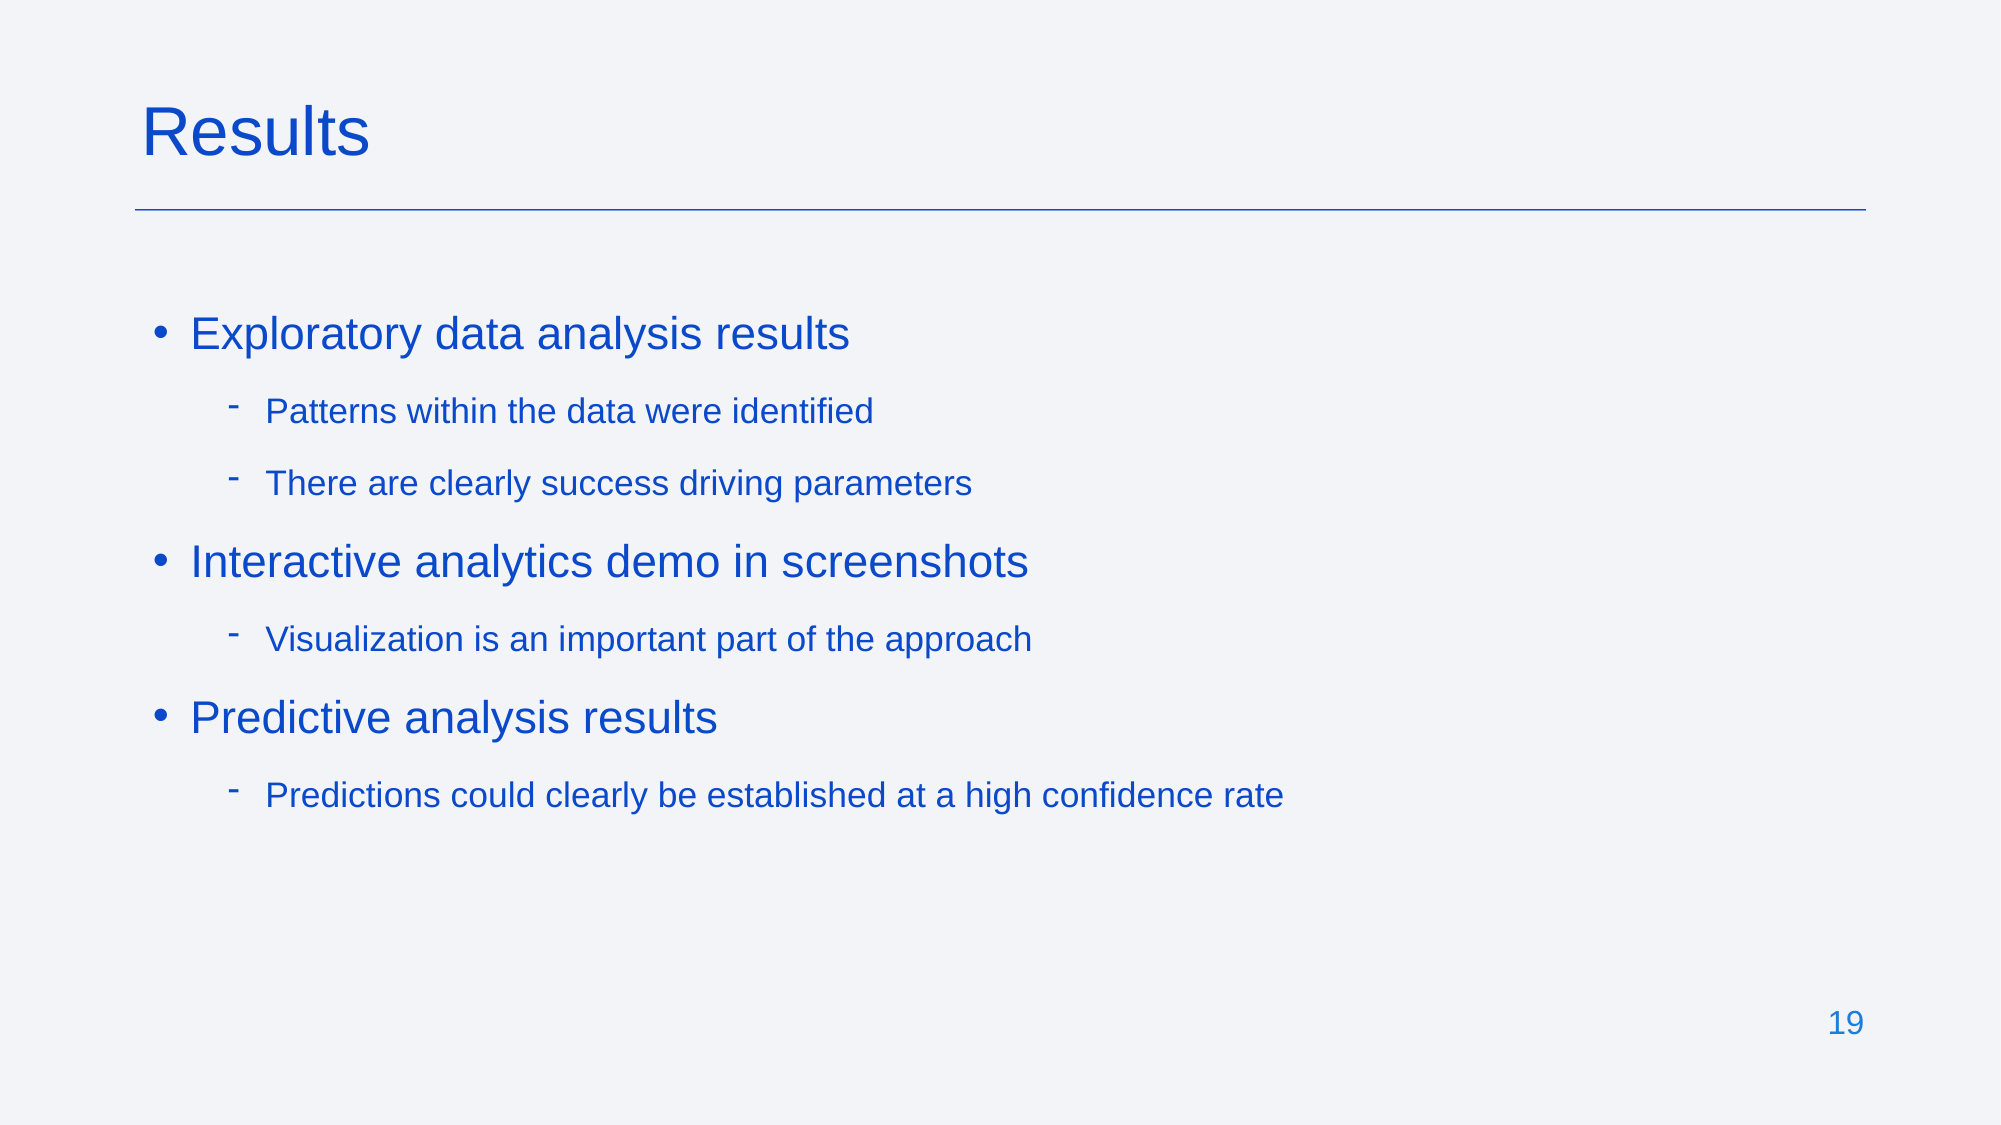

Results
Exploratory data analysis results
Patterns within the data were identified
There are clearly success driving parameters
Interactive analytics demo in screenshots
Visualization is an important part of the approach
Predictive analysis results
Predictions could clearly be established at a high confidence rate

19